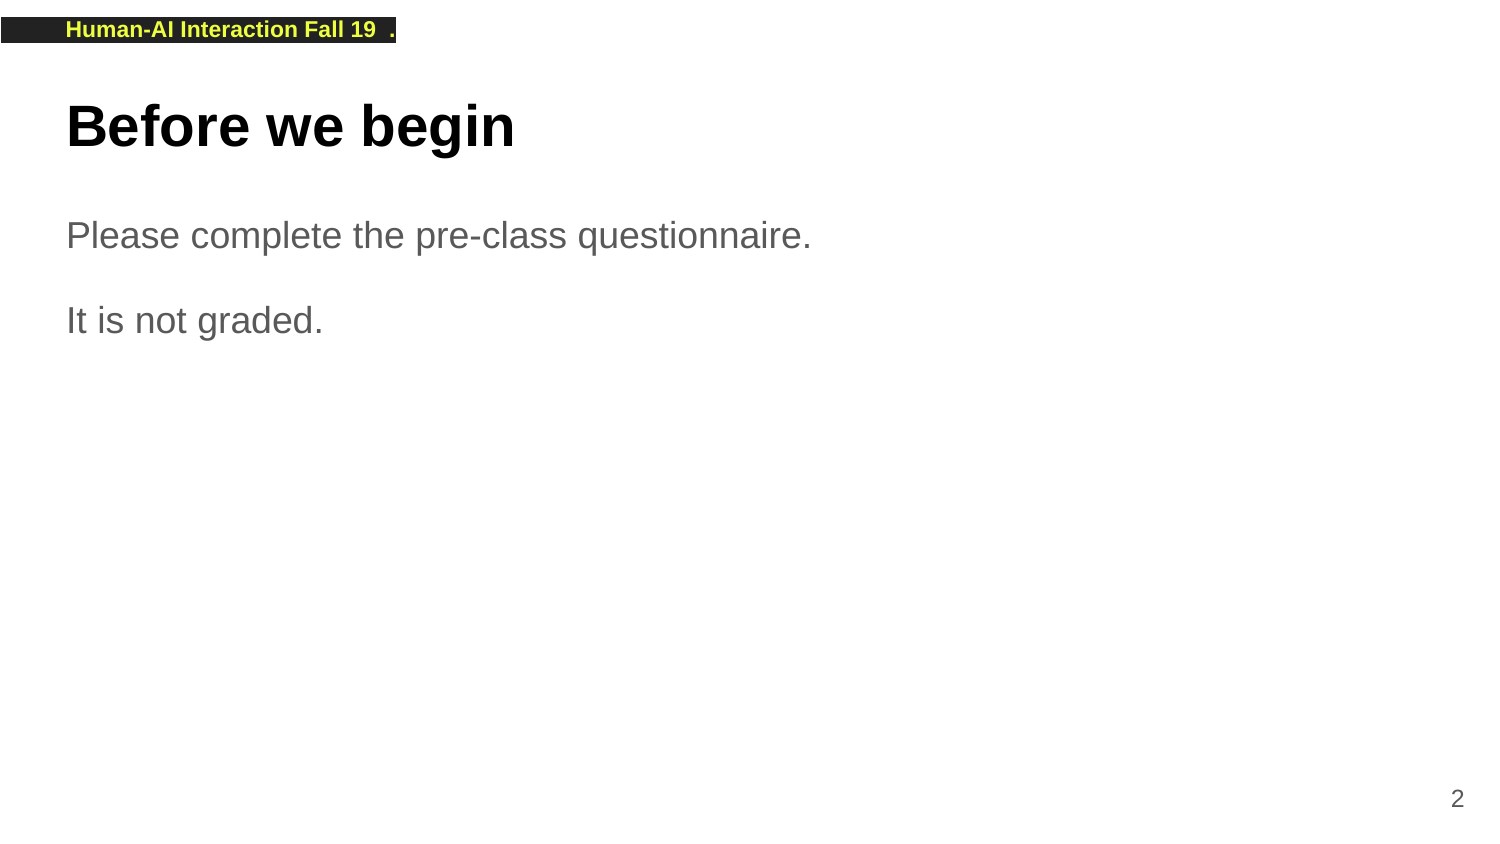

# Before we begin
Please complete the pre-class questionnaire.
It is not graded.
2